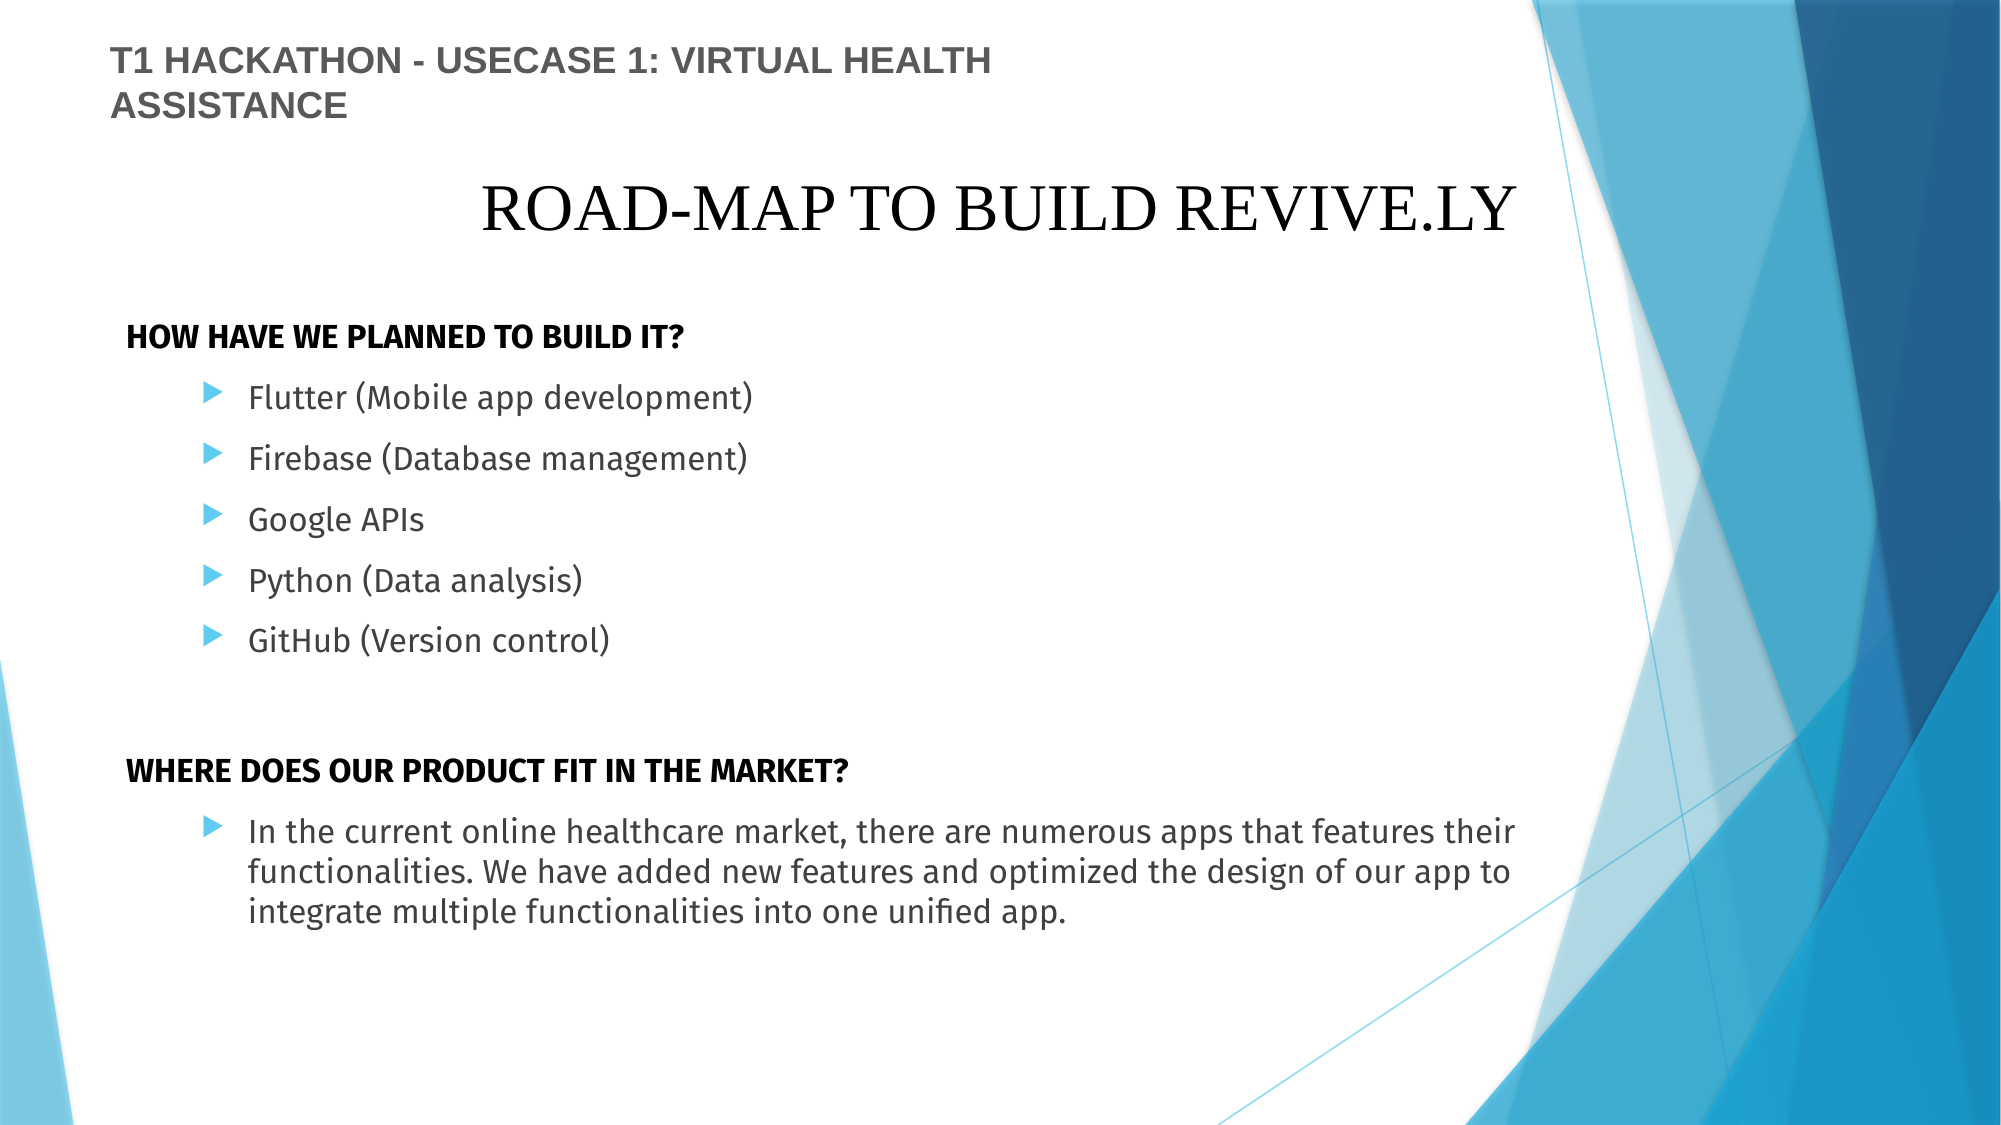

T1 HACKATHON - USECASE 1: VIRTUAL HEALTH ASSISTANCE

ROAD-MAP TO BUILD REVIVE.LY
HOW HAVE WE PLANNED TO BUILD IT?
Flutter (Mobile app development)
Firebase (Database management)
Google APIs
Python (Data analysis)
GitHub (Version control)

WHERE DOES OUR PRODUCT FIT IN THE MARKET?
In the current online healthcare market, there are numerous apps that features their functionalities. We have added new features and optimized the design of our app to integrate multiple functionalities into one unified app.